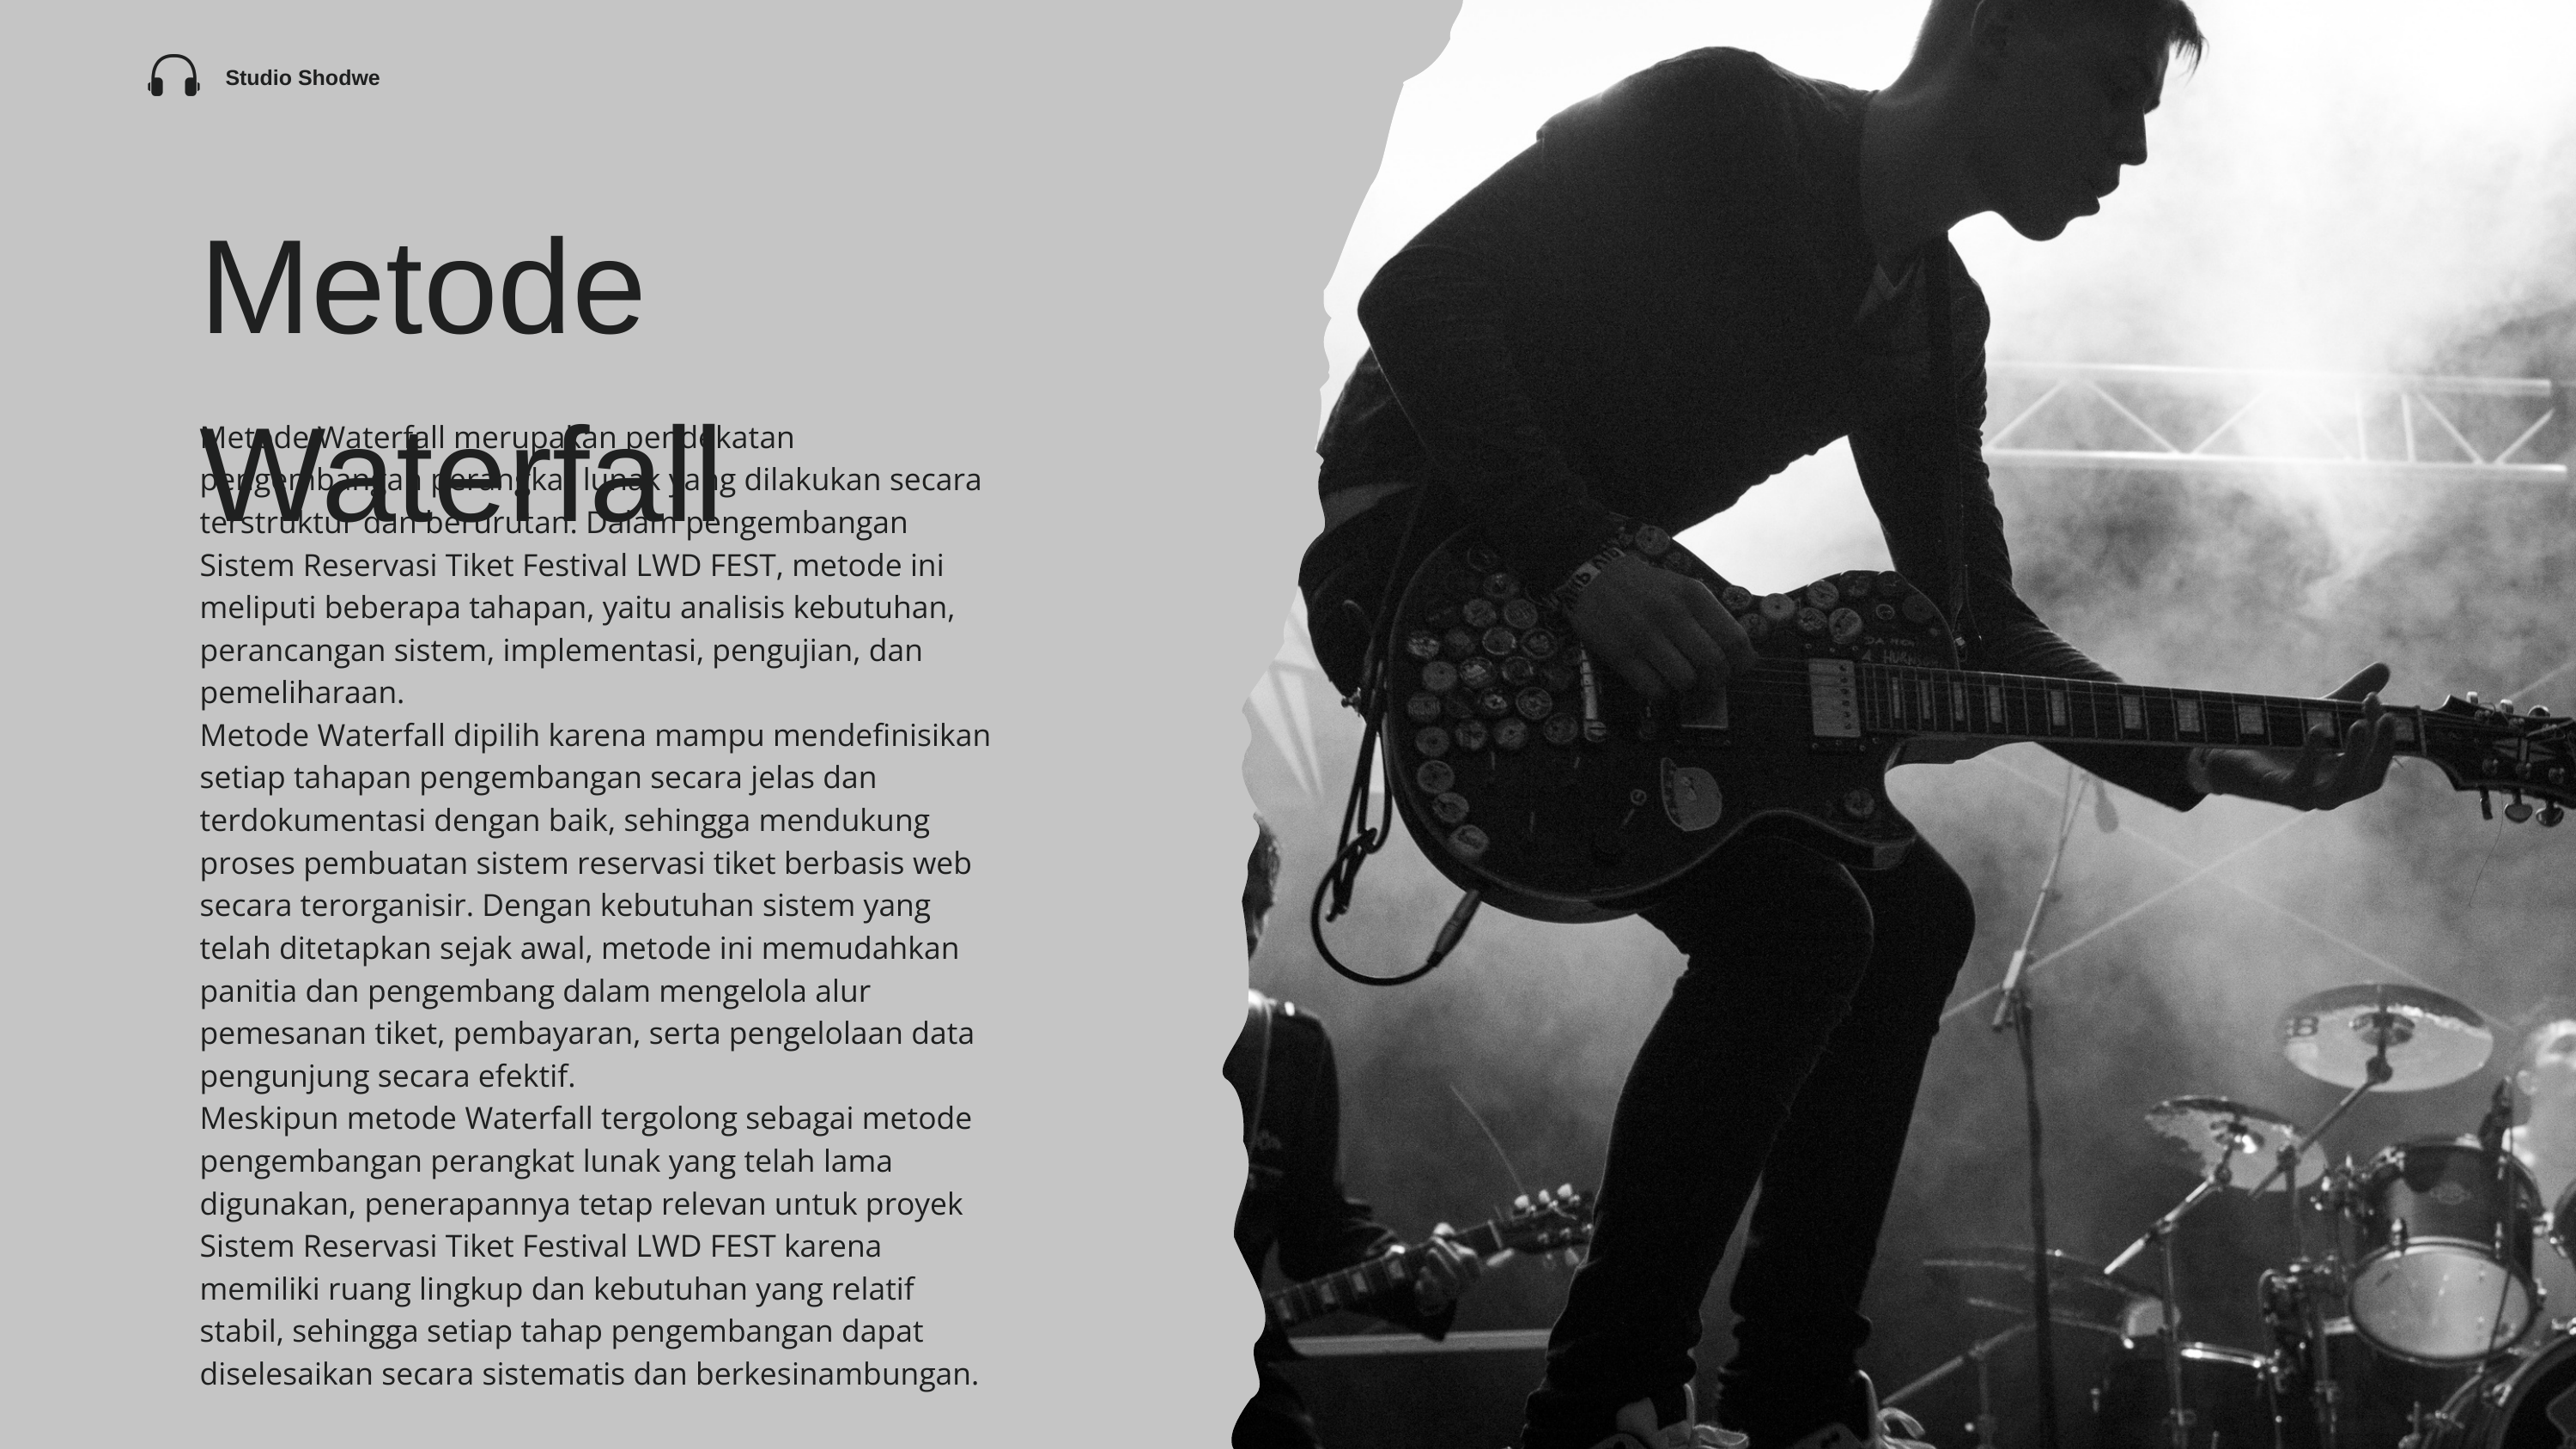

Studio Shodwe
Metode Waterfall

Metode Waterfall merupakan pendekatan pengembangan perangkat lunak yang dilakukan secara terstruktur dan berurutan. Dalam pengembangan Sistem Reservasi Tiket Festival LWD FEST, metode ini meliputi beberapa tahapan, yaitu analisis kebutuhan, perancangan sistem, implementasi, pengujian, dan pemeliharaan.
Metode Waterfall dipilih karena mampu mendefinisikan setiap tahapan pengembangan secara jelas dan terdokumentasi dengan baik, sehingga mendukung proses pembuatan sistem reservasi tiket berbasis web secara terorganisir. Dengan kebutuhan sistem yang telah ditetapkan sejak awal, metode ini memudahkan panitia dan pengembang dalam mengelola alur pemesanan tiket, pembayaran, serta pengelolaan data pengunjung secara efektif.
Meskipun metode Waterfall tergolong sebagai metode pengembangan perangkat lunak yang telah lama digunakan, penerapannya tetap relevan untuk proyek Sistem Reservasi Tiket Festival LWD FEST karena memiliki ruang lingkup dan kebutuhan yang relatif stabil, sehingga setiap tahap pengembangan dapat diselesaikan secara sistematis dan berkesinambungan.